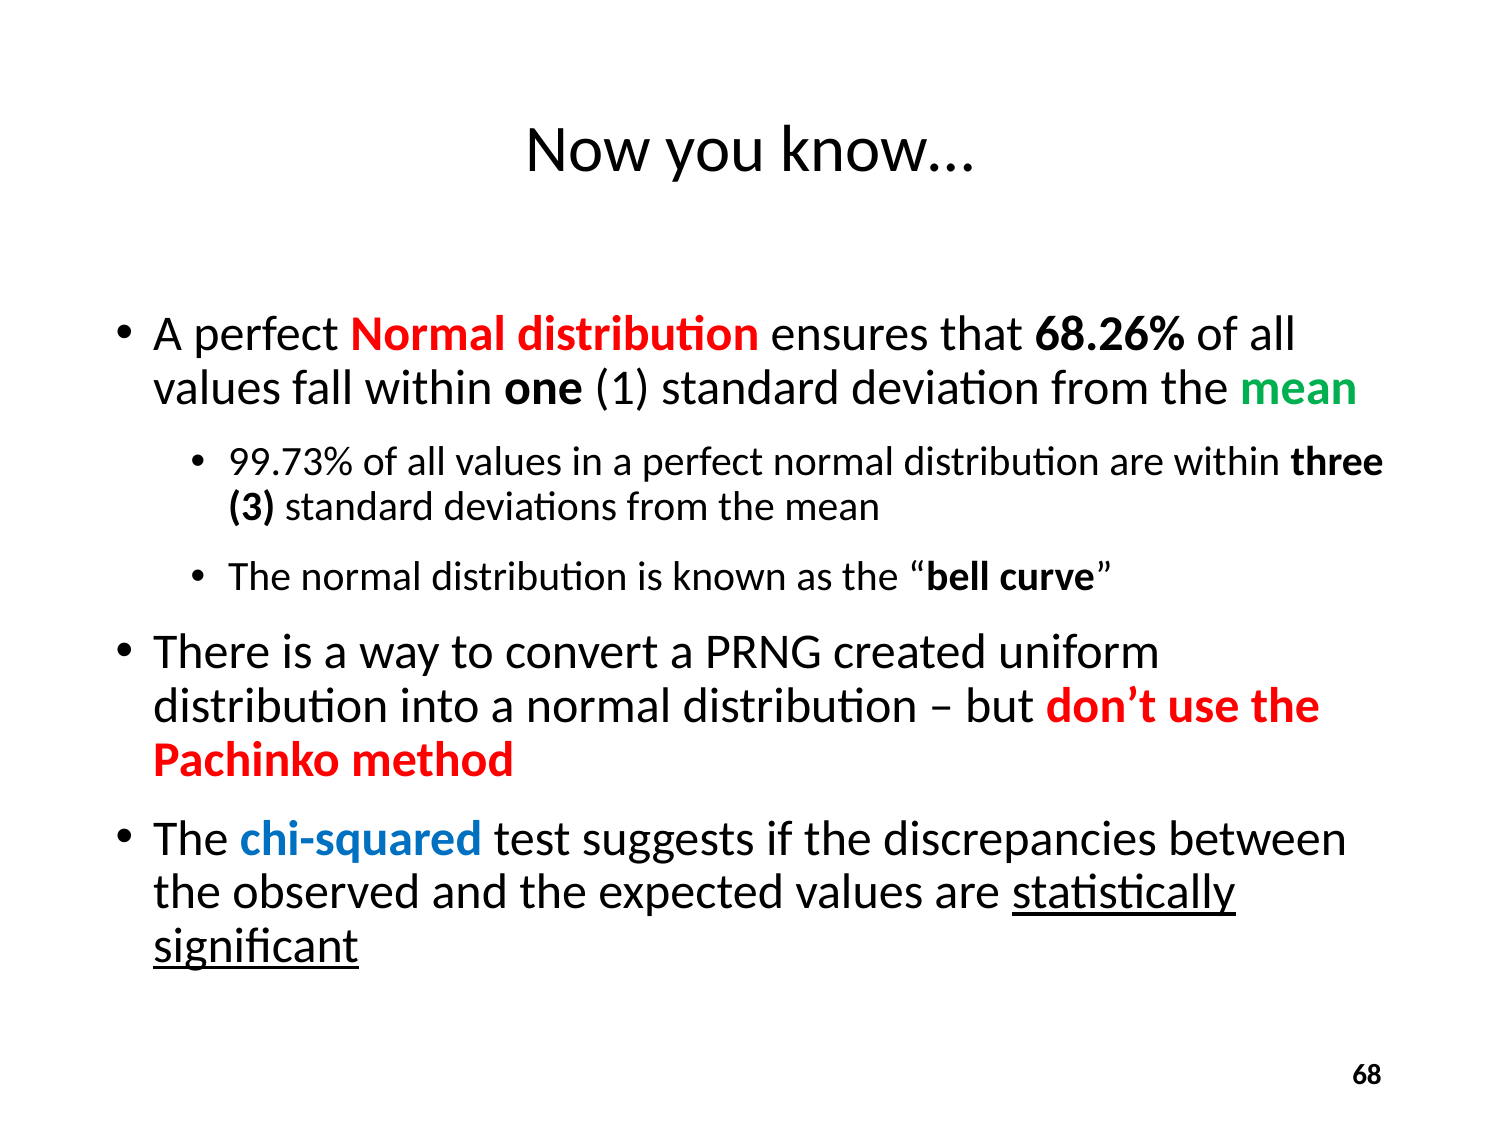

# Now you know…
A perfect Normal distribution ensures that 68.26% of all values fall within one (1) standard deviation from the mean
99.73% of all values in a perfect normal distribution are within three (3) standard deviations from the mean
The normal distribution is known as the “bell curve”
There is a way to convert a PRNG created uniform distribution into a normal distribution – but don’t use the Pachinko method
The chi-squared test suggests if the discrepancies between the observed and the expected values are statistically significant

68